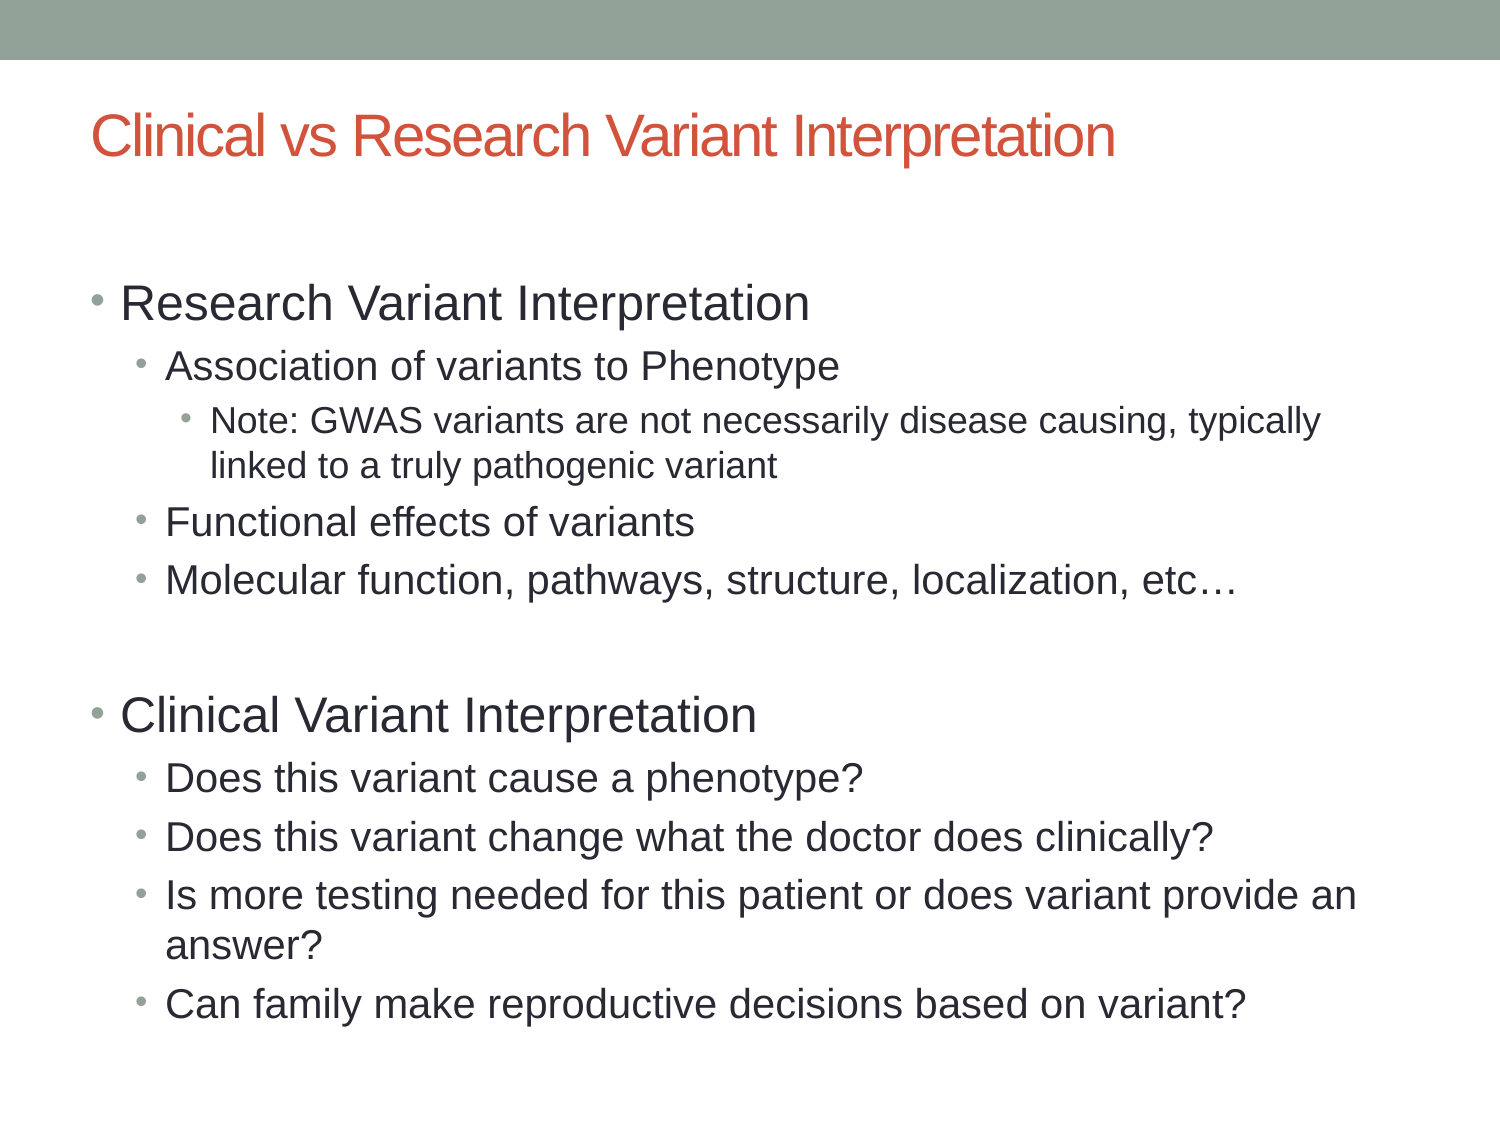

# Clinical vs Research Variant Interpretation
Research Variant Interpretation
Association of variants to Phenotype
Note: GWAS variants are not necessarily disease causing, typically linked to a truly pathogenic variant
Functional effects of variants
Molecular function, pathways, structure, localization, etc…

Clinical Variant Interpretation
Does this variant cause a phenotype?
Does this variant change what the doctor does clinically?
Is more testing needed for this patient or does variant provide an answer?
Can family make reproductive decisions based on variant?